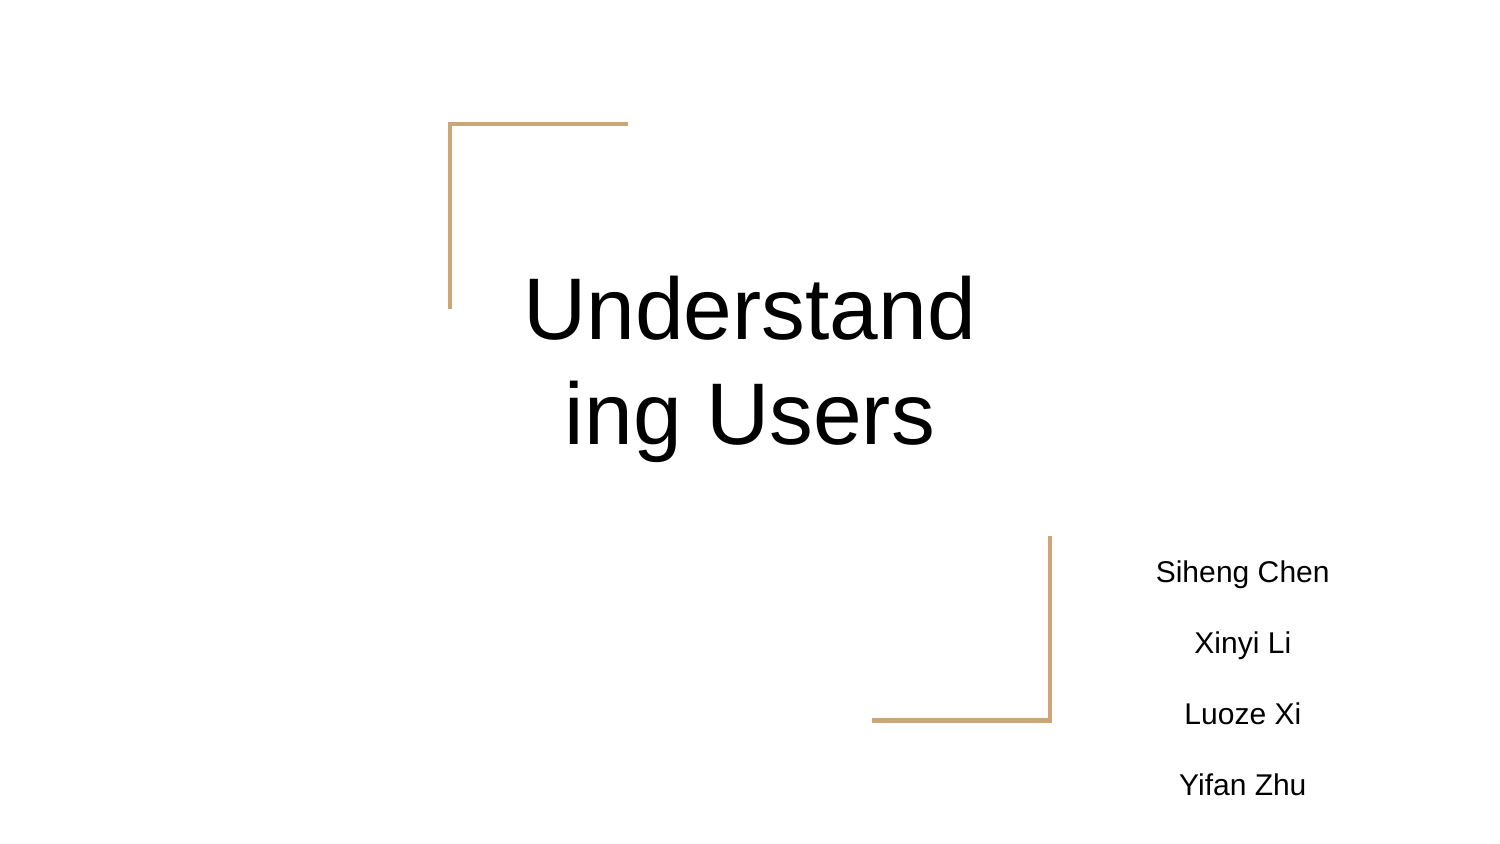

# Understanding Users
Siheng Chen
Xinyi Li
Luoze Xi
Yifan Zhu